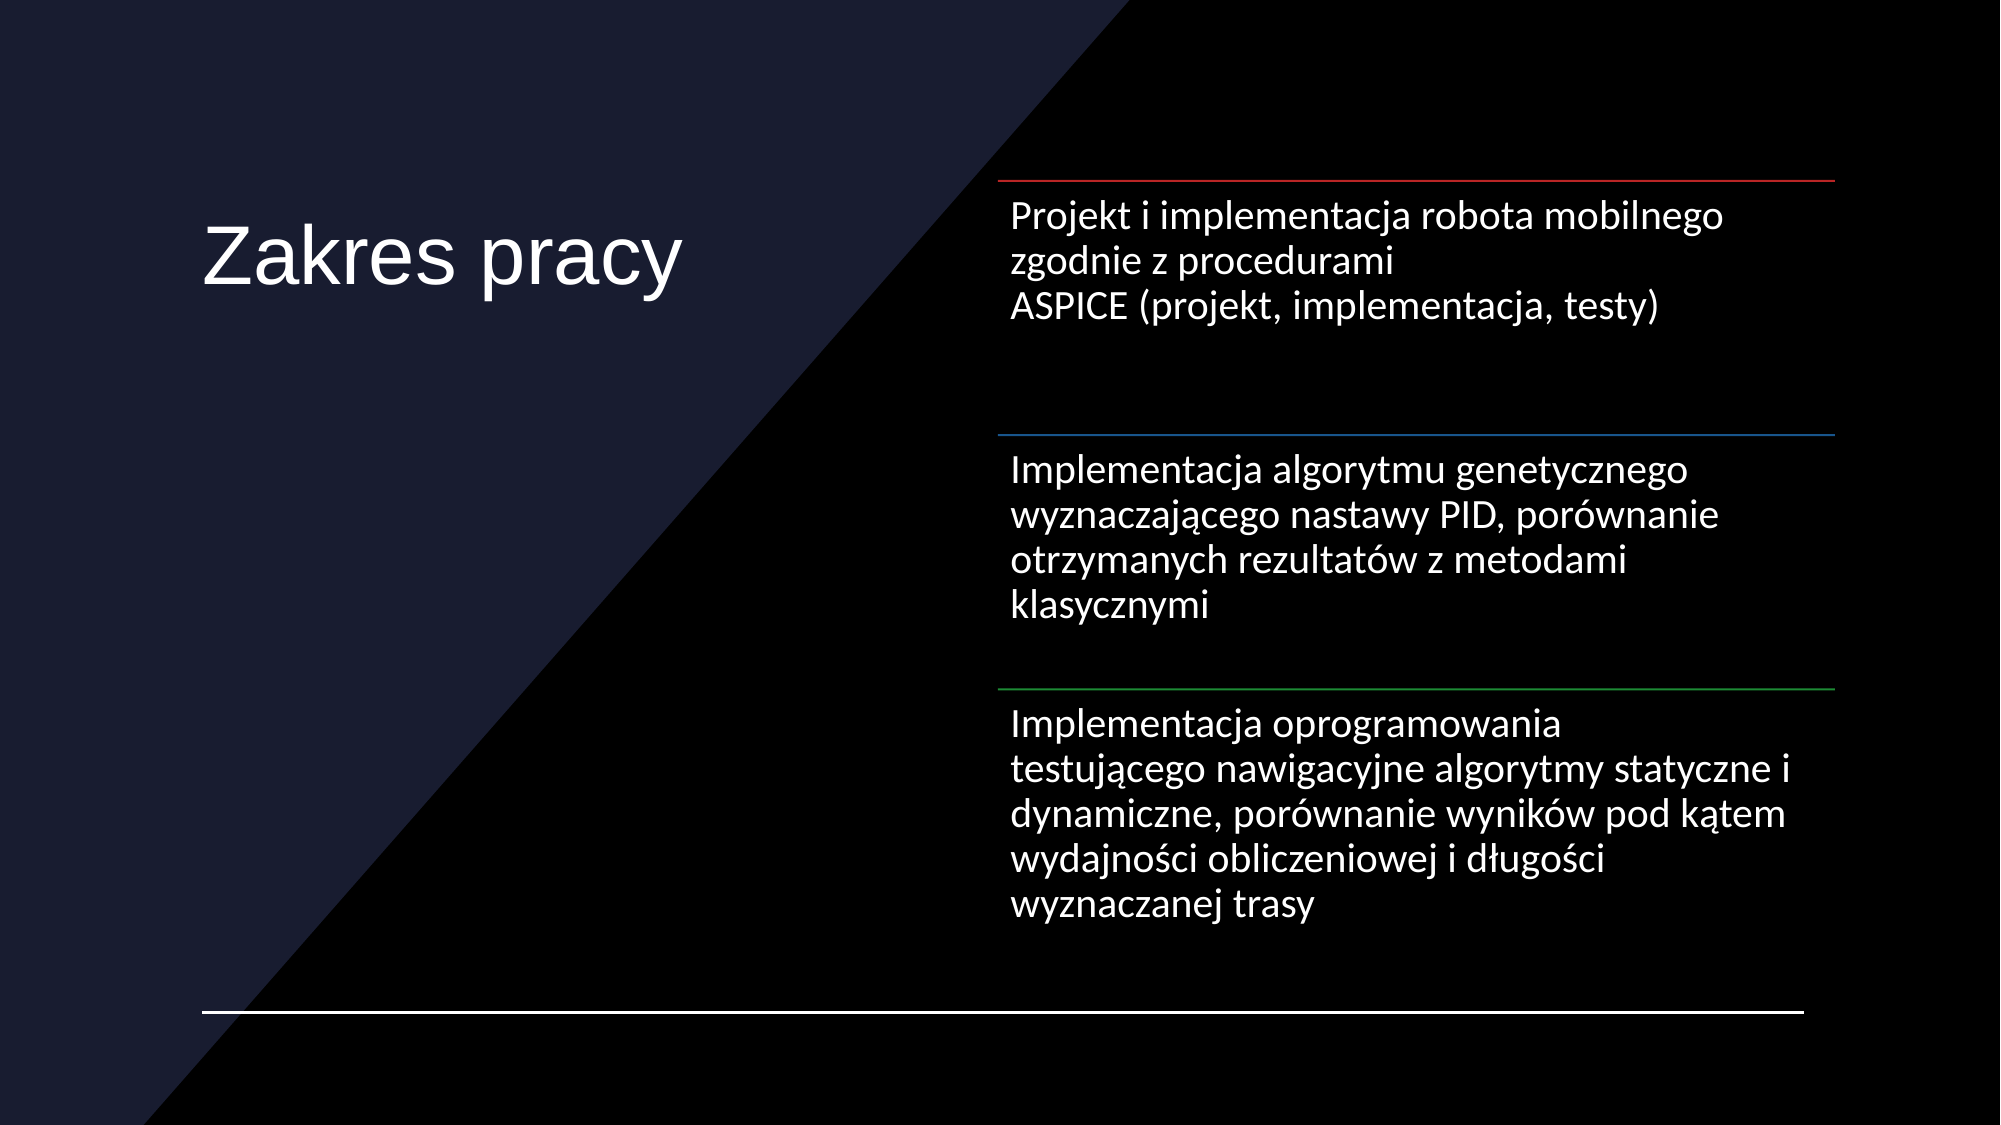

Projekt i implementacja robota mobilnego zgodnie z procedurami ASPICE (projekt, implementacja, testy)
Implementacja algorytmu genetycznego wyznaczającego nastawy PID, porównanie otrzymanych rezultatów z metodami klasycznymi
Implementacja oprogramowania testującego nawigacyjne algorytmy statyczne i dynamiczne, porównanie wyników pod kątem wydajności obliczeniowej i długości wyznaczanej trasy
# Zakres pracy